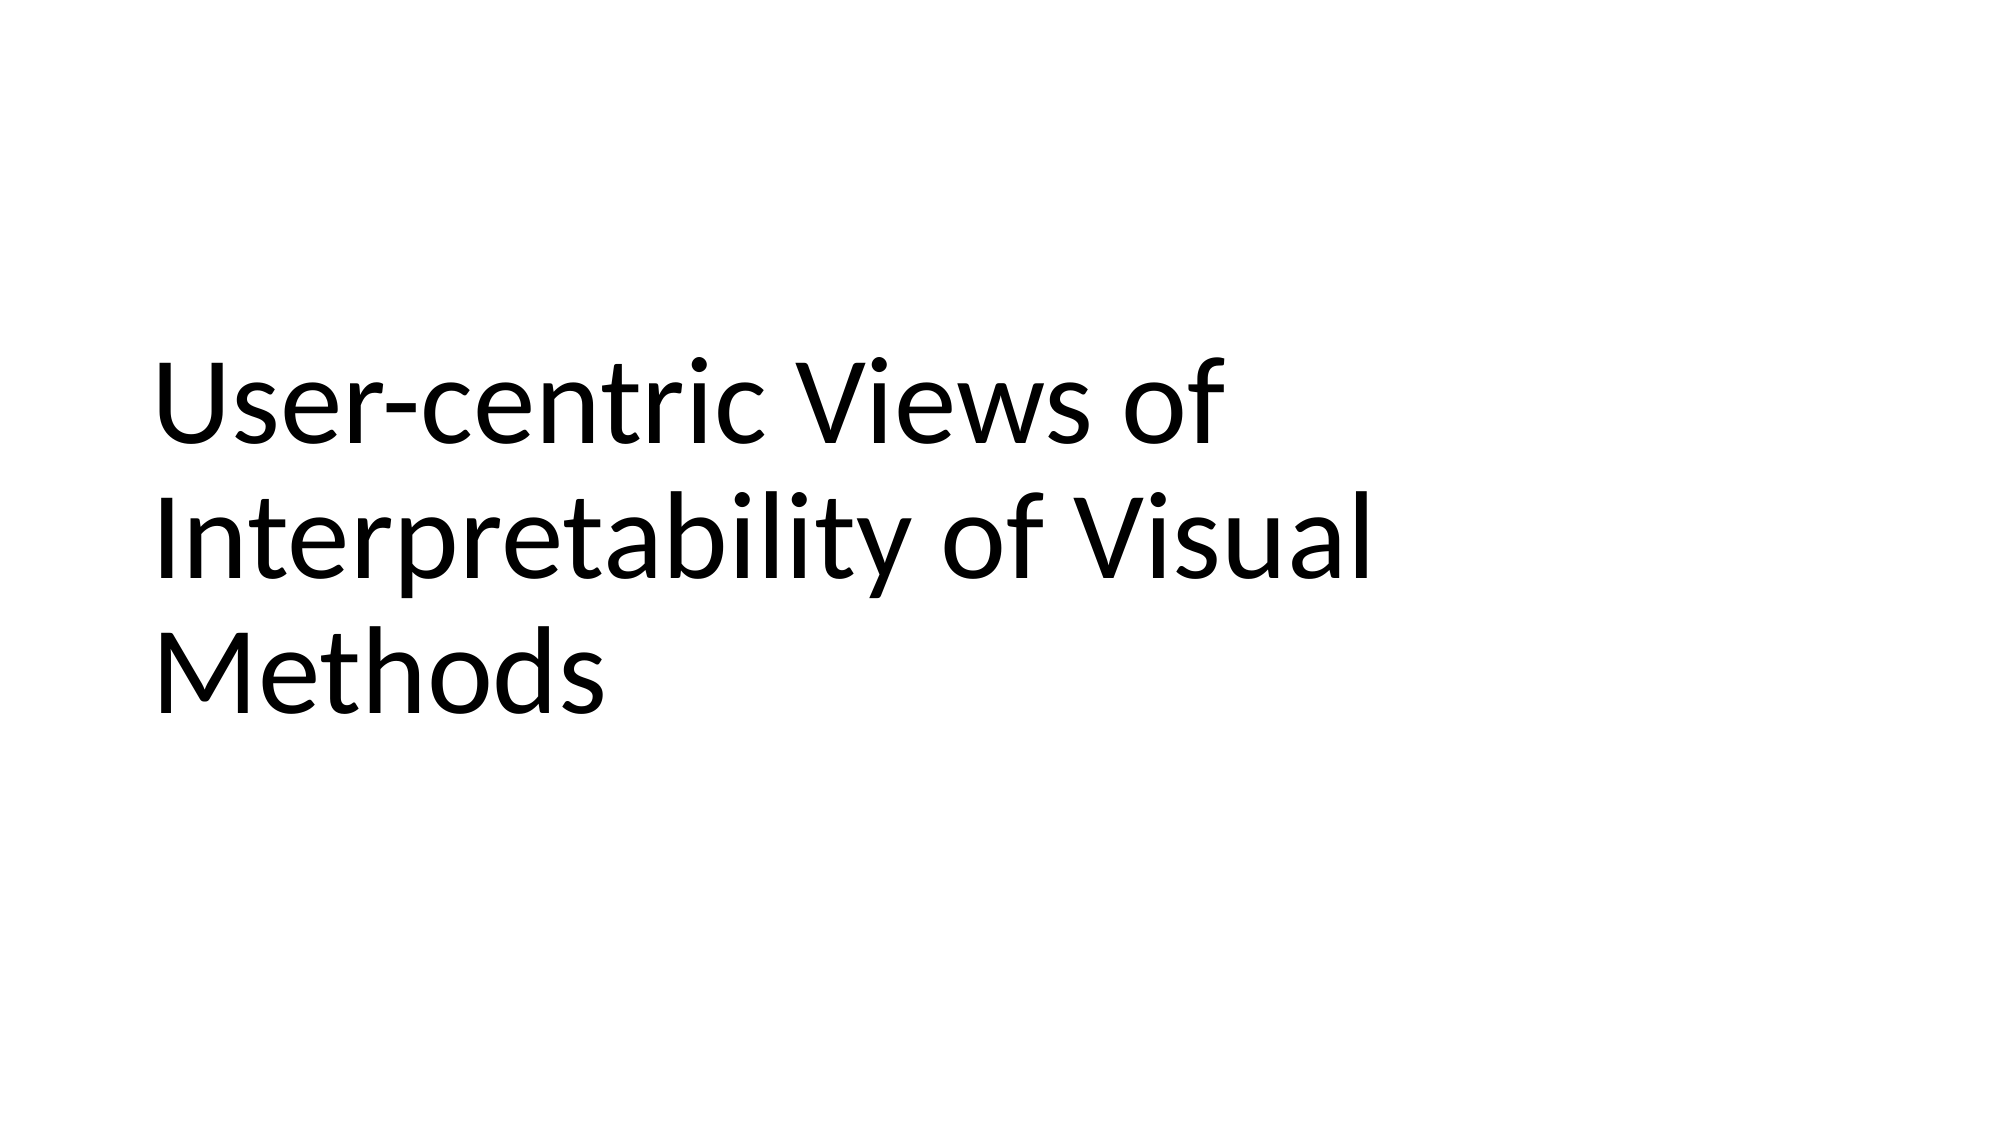

# User-centric Views of Interpretability of Visual Methods